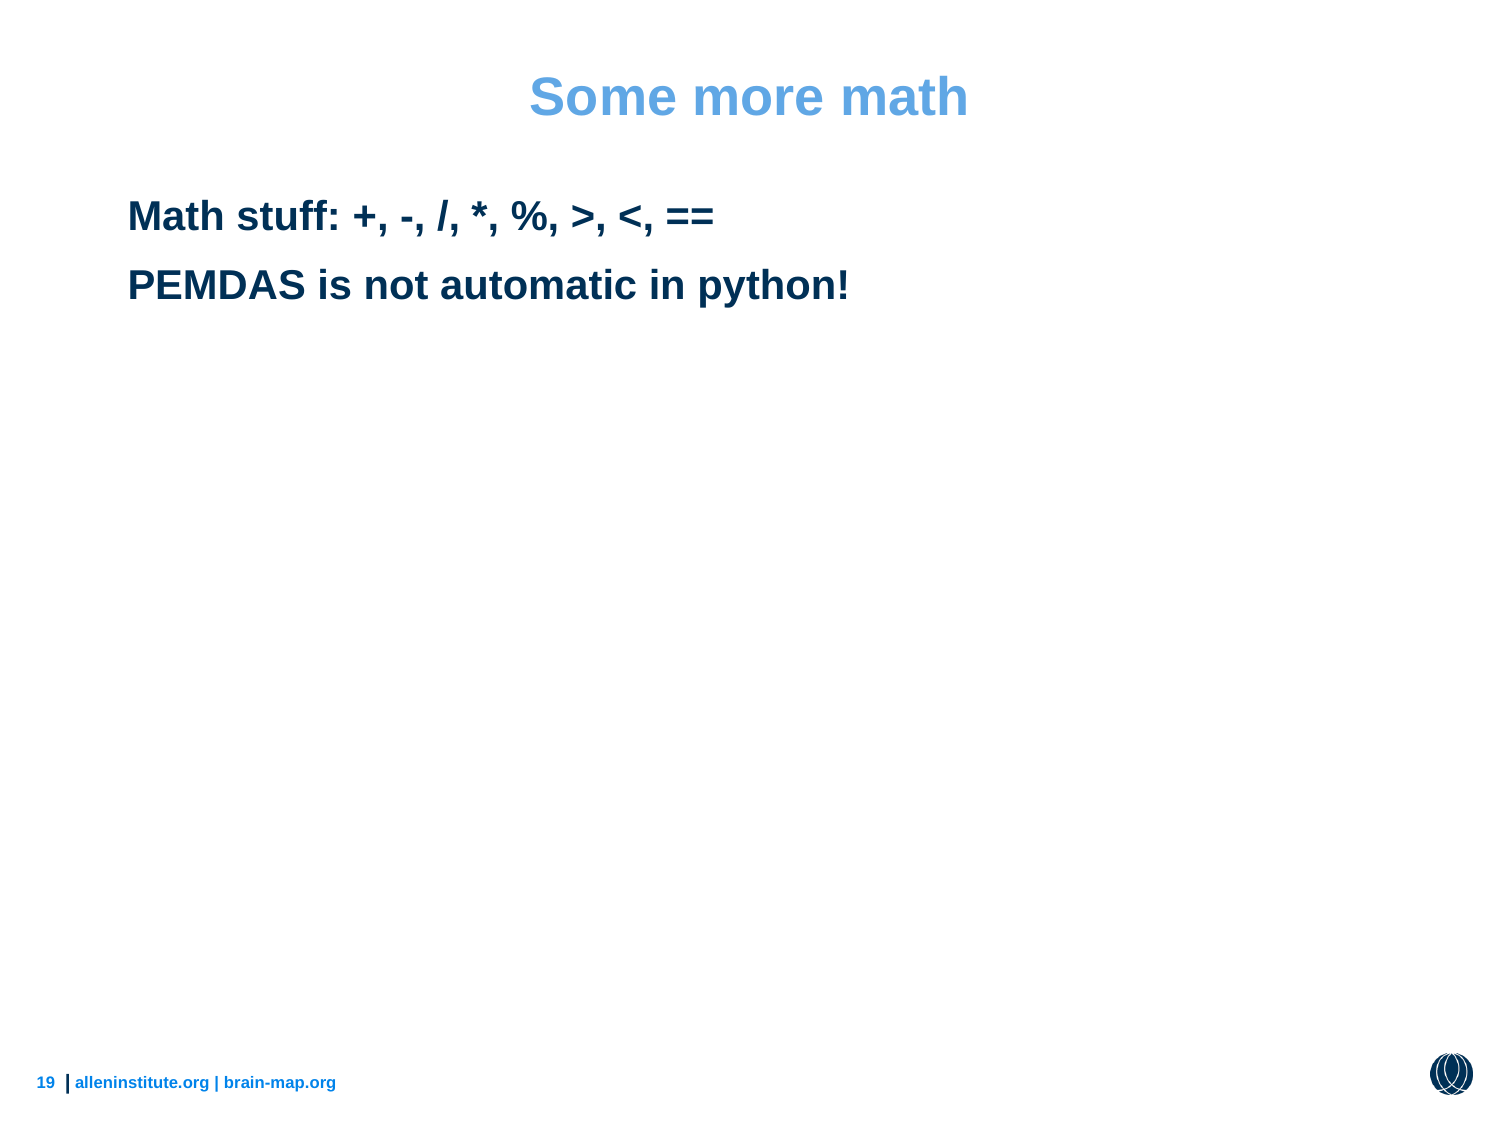

# Some more math
Math stuff: +, -, /, *, %, >, <, ==
PEMDAS is not automatic in python!
19
alleninstitute.org | brain-map.org